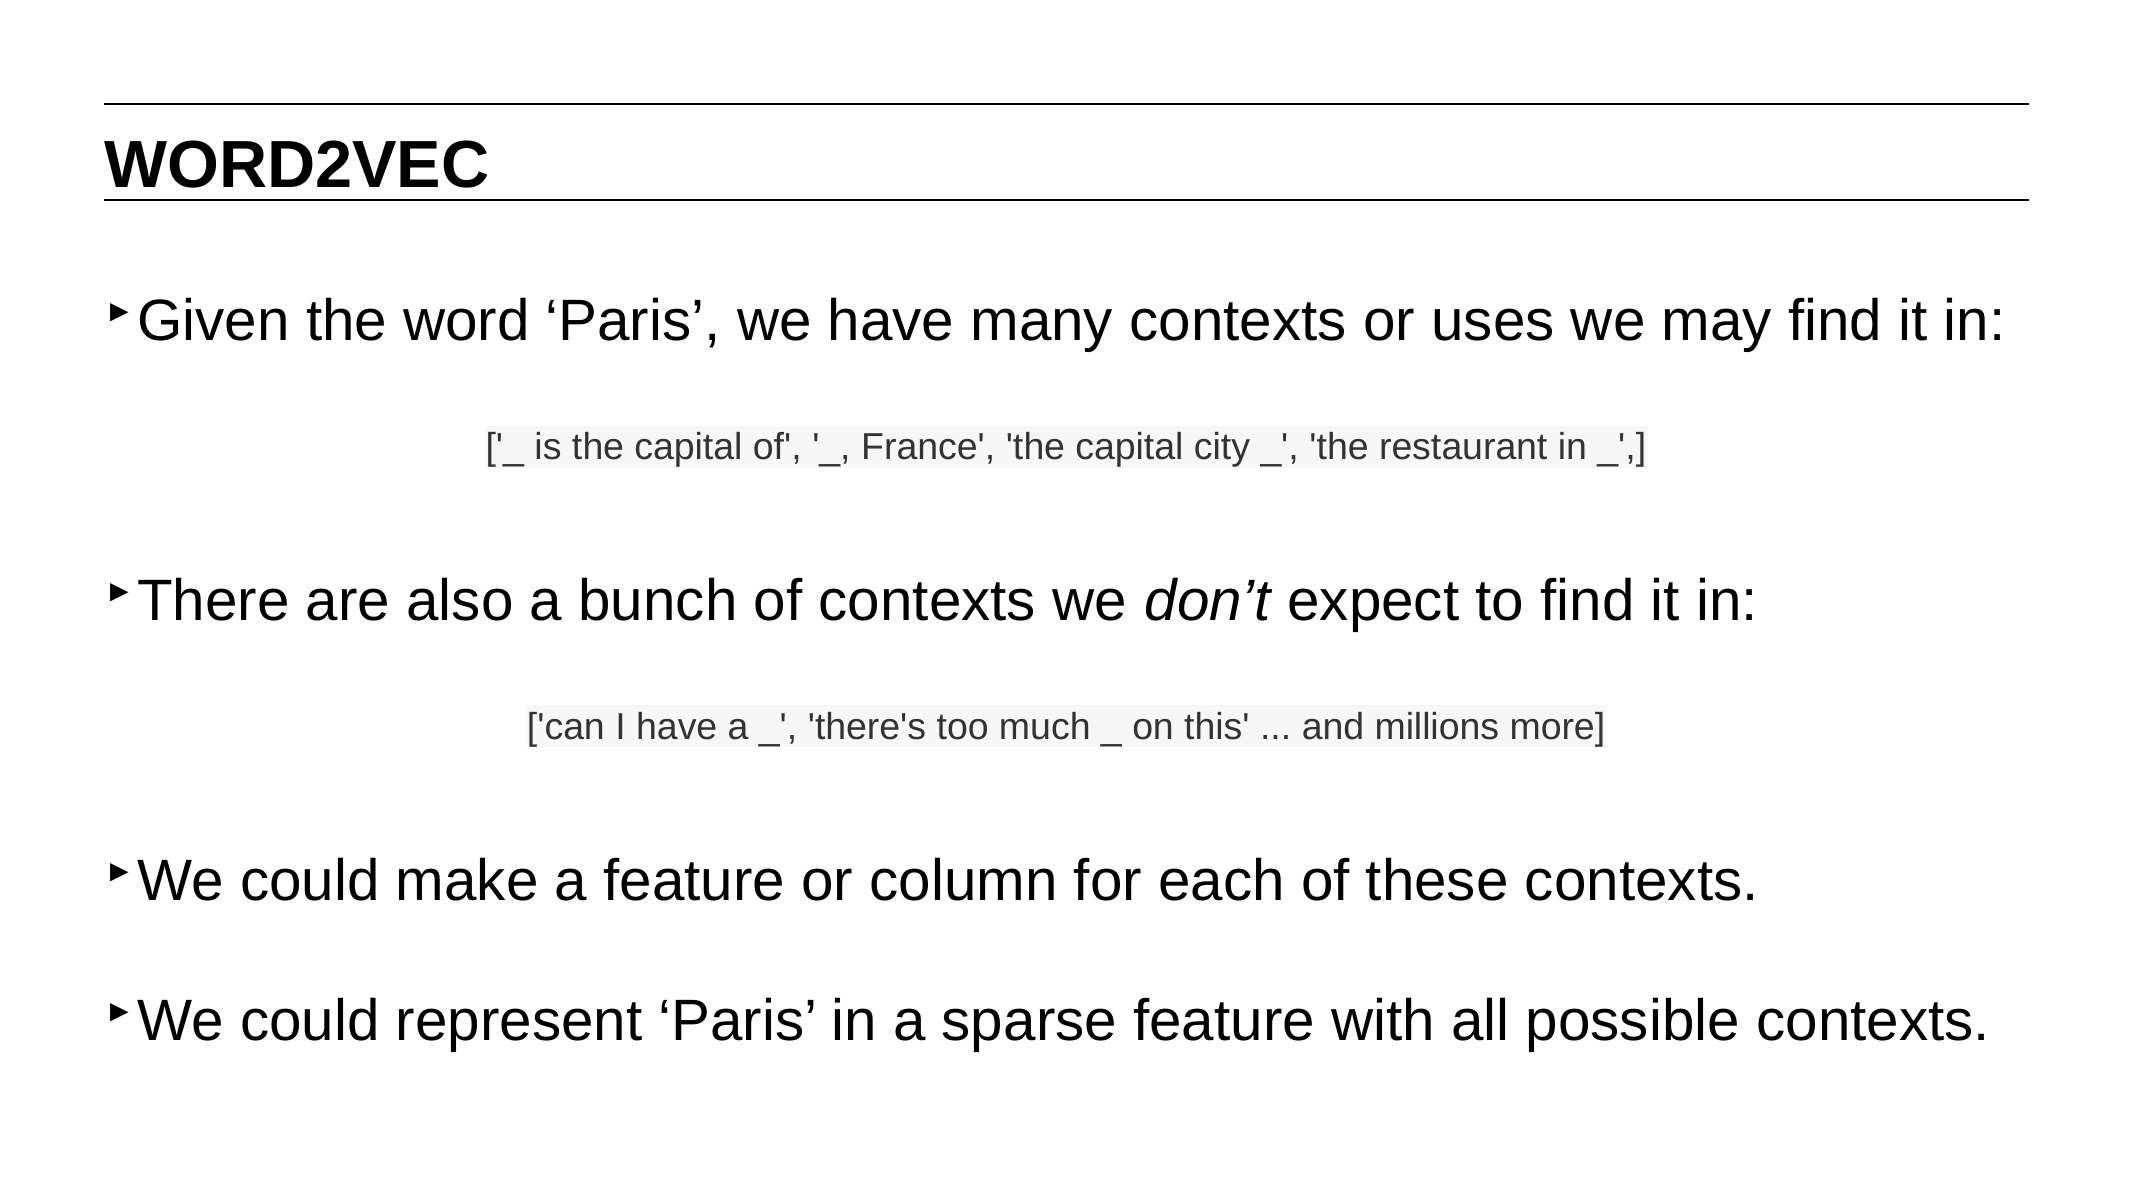

WORD2VEC

Given the word ‘Paris’, we have many contexts or uses we may find it in:

['_ is the capital of', '_, France', 'the capital city _', 'the restaurant in _',]

There are also a bunch of contexts we don’t expect to find it in:

['can I have a _', 'there's too much _ on this' ... and millions more]

We could make a feature or column for each of these contexts.

We could represent ‘Paris’ in a sparse feature with all possible contexts.